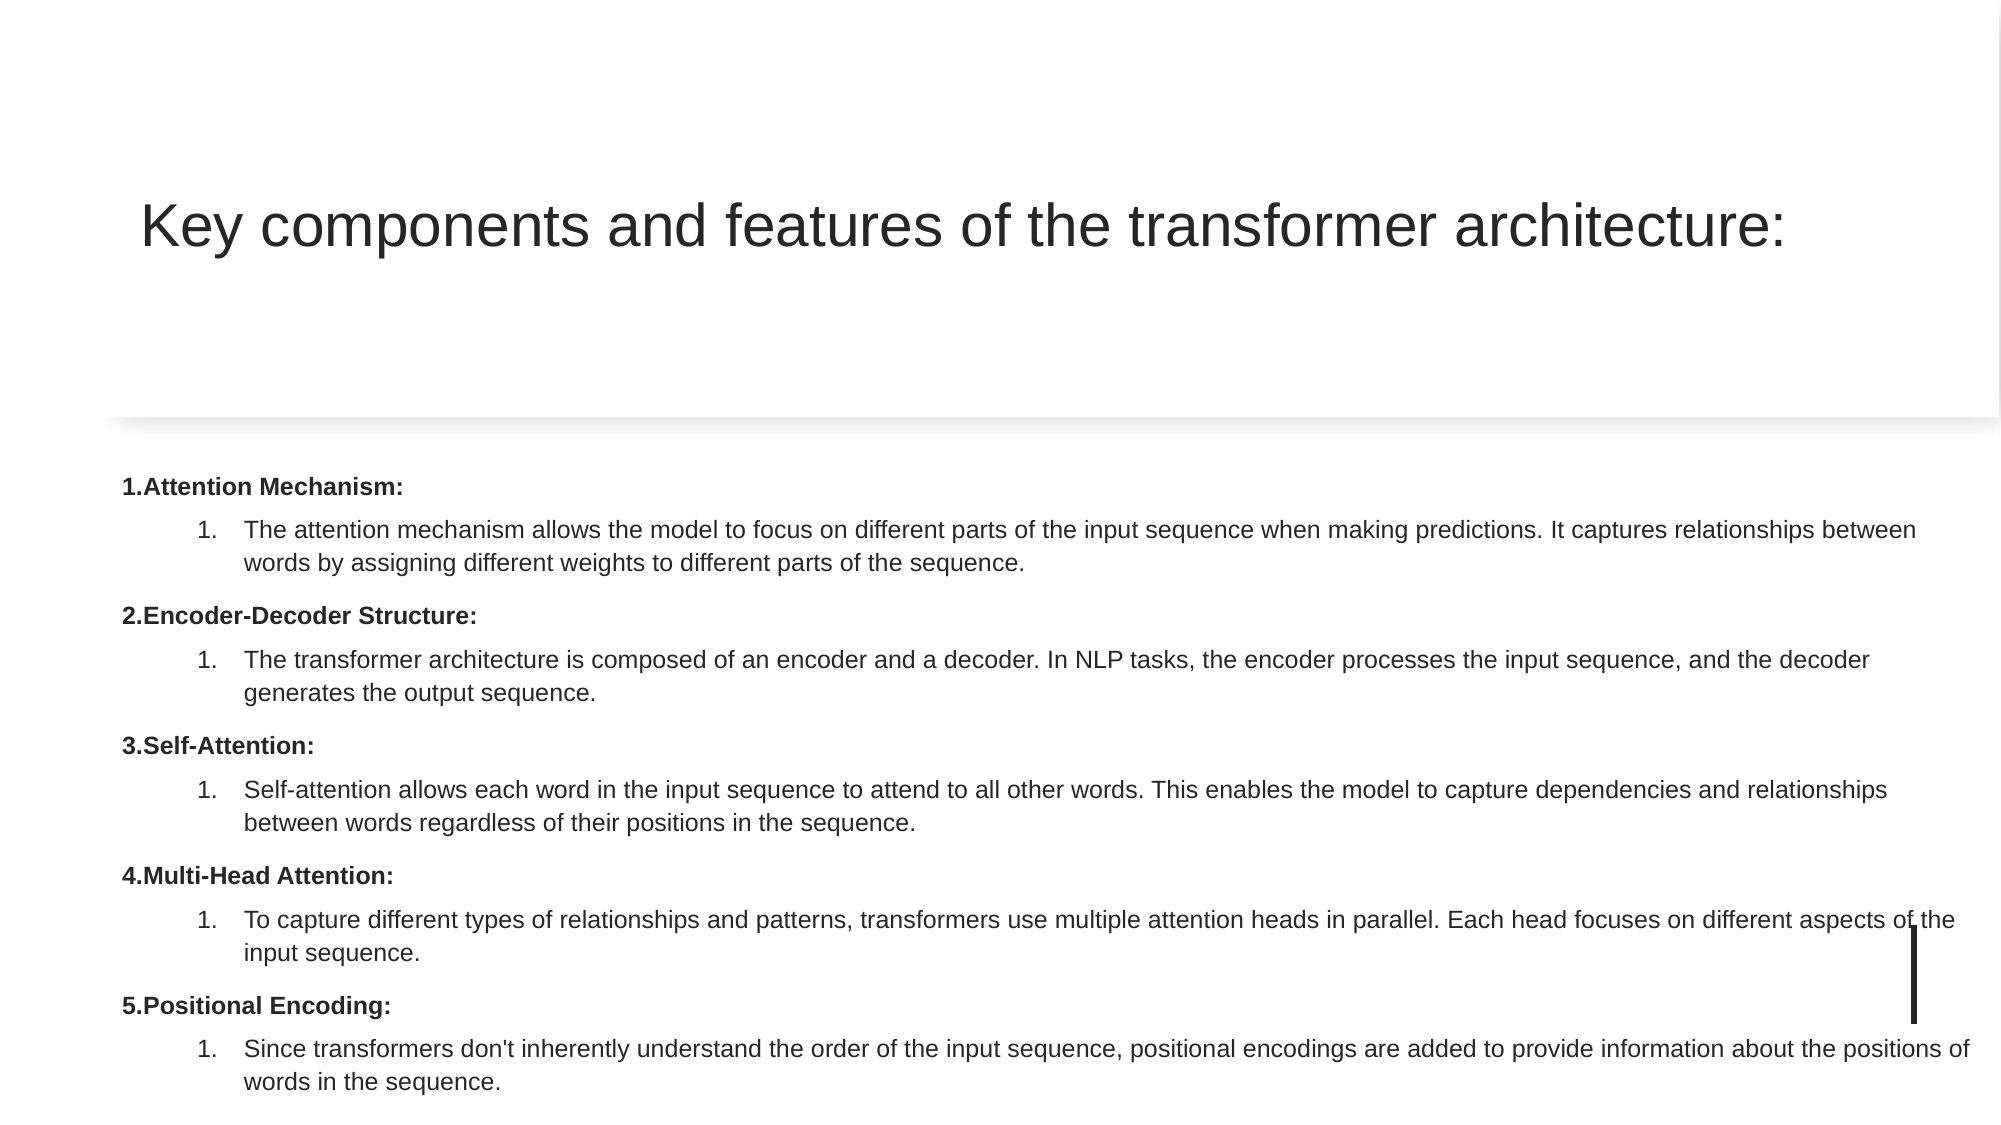

# Key components and features of the transformer architecture:

Attention Mechanism:
The attention mechanism allows the model to focus on different parts of the input sequence when making predictions. It captures relationships between words by assigning different weights to different parts of the sequence.
Encoder-Decoder Structure:
The transformer architecture is composed of an encoder and a decoder. In NLP tasks, the encoder processes the input sequence, and the decoder generates the output sequence.
Self-Attention:
Self-attention allows each word in the input sequence to attend to all other words. This enables the model to capture dependencies and relationships between words regardless of their positions in the sequence.
Multi-Head Attention:
To capture different types of relationships and patterns, transformers use multiple attention heads in parallel. Each head focuses on different aspects of the input sequence.
Positional Encoding:
Since transformers don't inherently understand the order of the input sequence, positional encodings are added to provide information about the positions of words in the sequence.